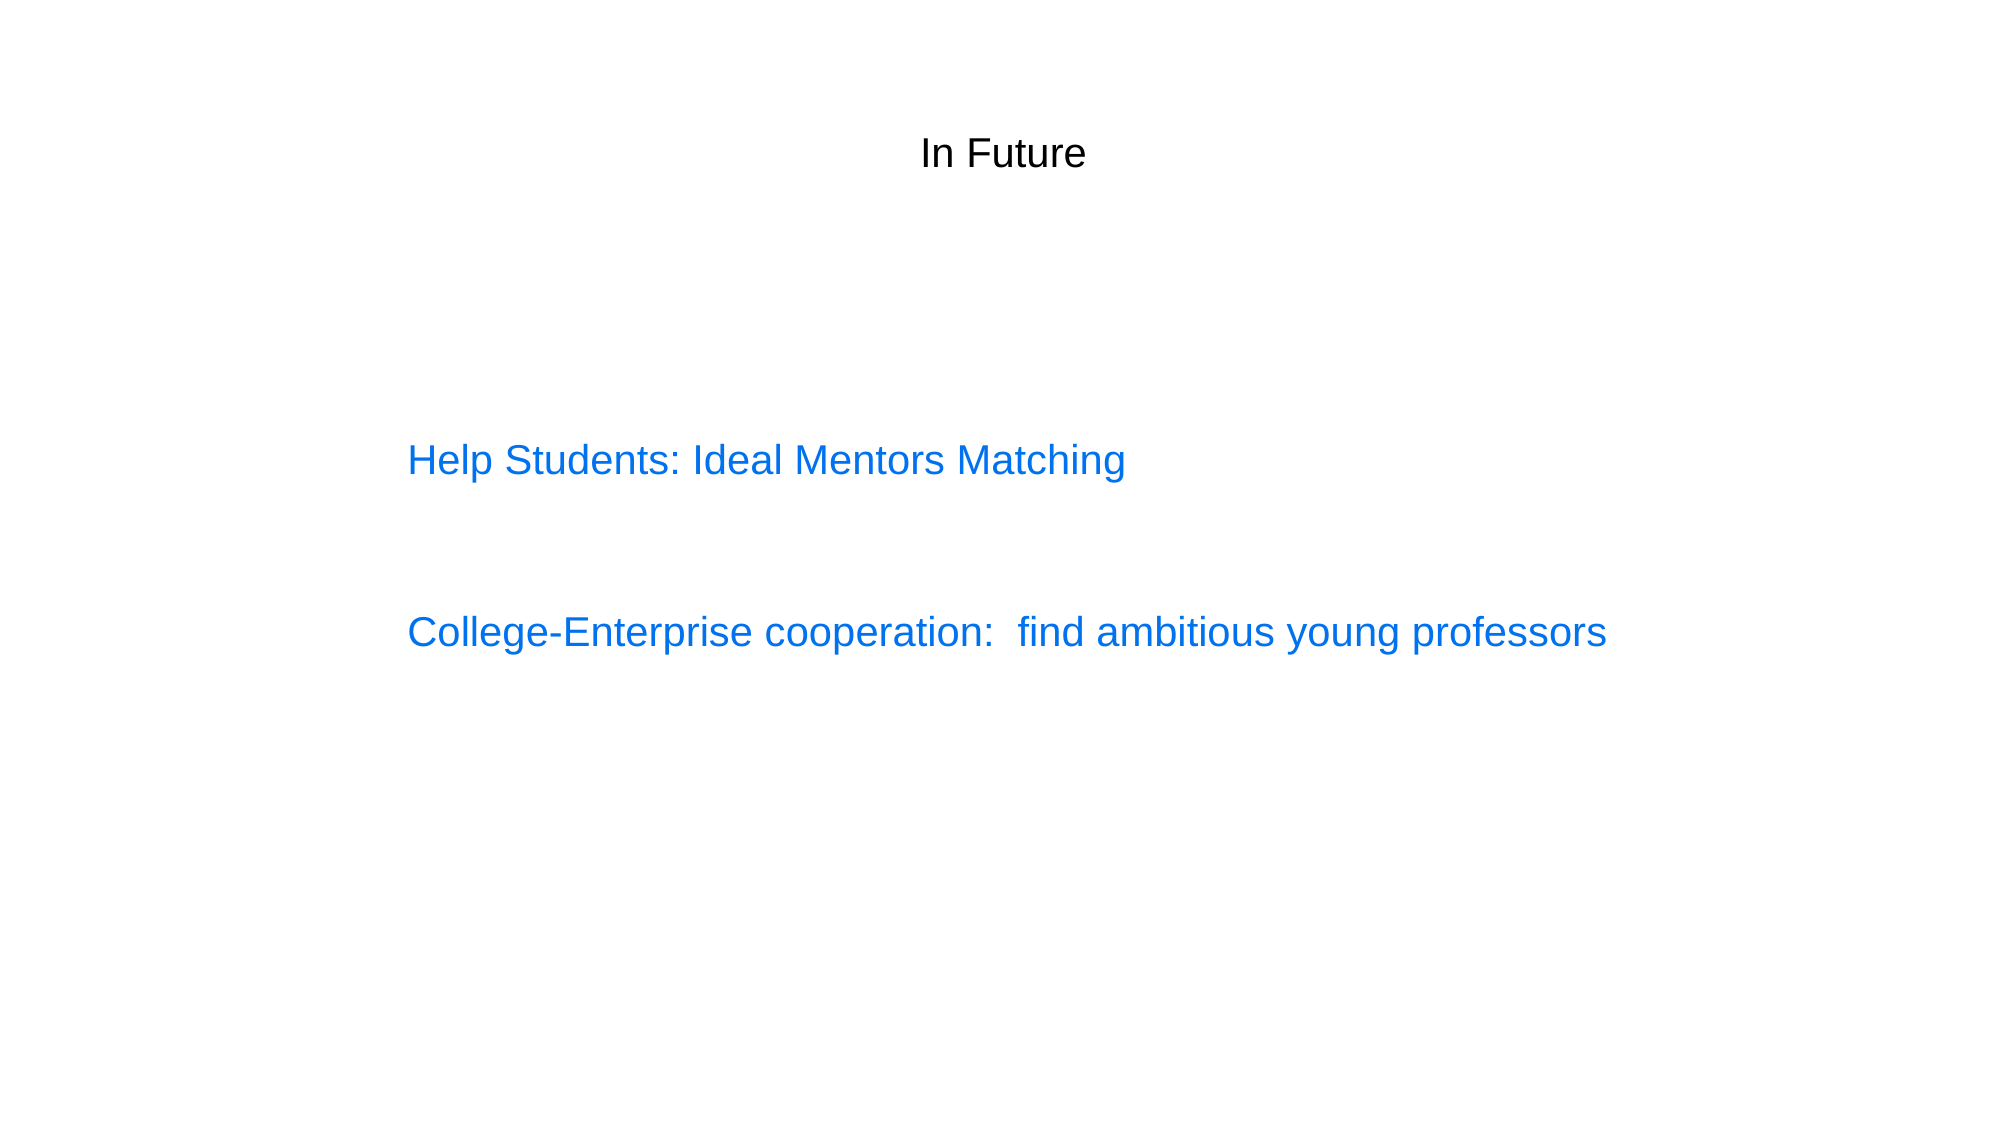

In Future
Help Students: Ideal Mentors Matching
College-Enterprise cooperation:  find ambitious young professors